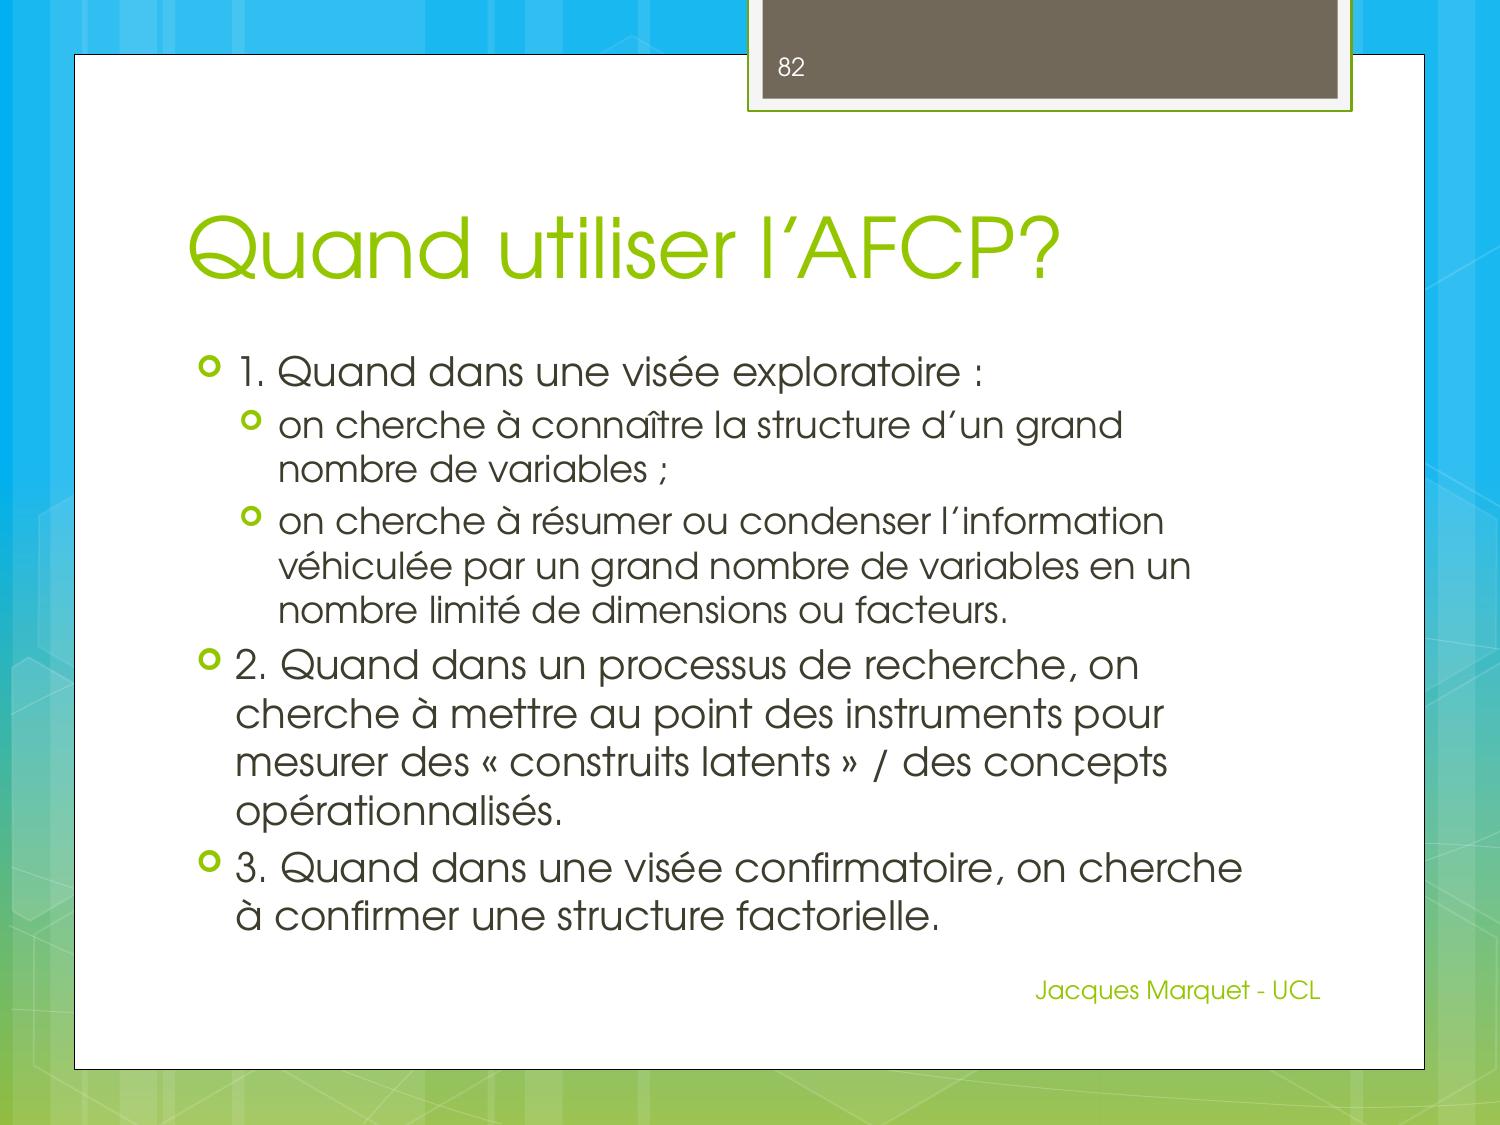

82
# Quand utiliser l’AFCP?
1. Quand dans une visée exploratoire :
on cherche à connaître la structure d’un grand nombre de variables ;
on cherche à résumer ou condenser l’information véhiculée par un grand nombre de variables en un nombre limité de dimensions ou facteurs.
2. Quand dans un processus de recherche, on cherche à mettre au point des instruments pour mesurer des « construits latents » / des concepts opérationnalisés.
3. Quand dans une visée confirmatoire, on cherche à confirmer une structure factorielle.
Jacques Marquet - UCL